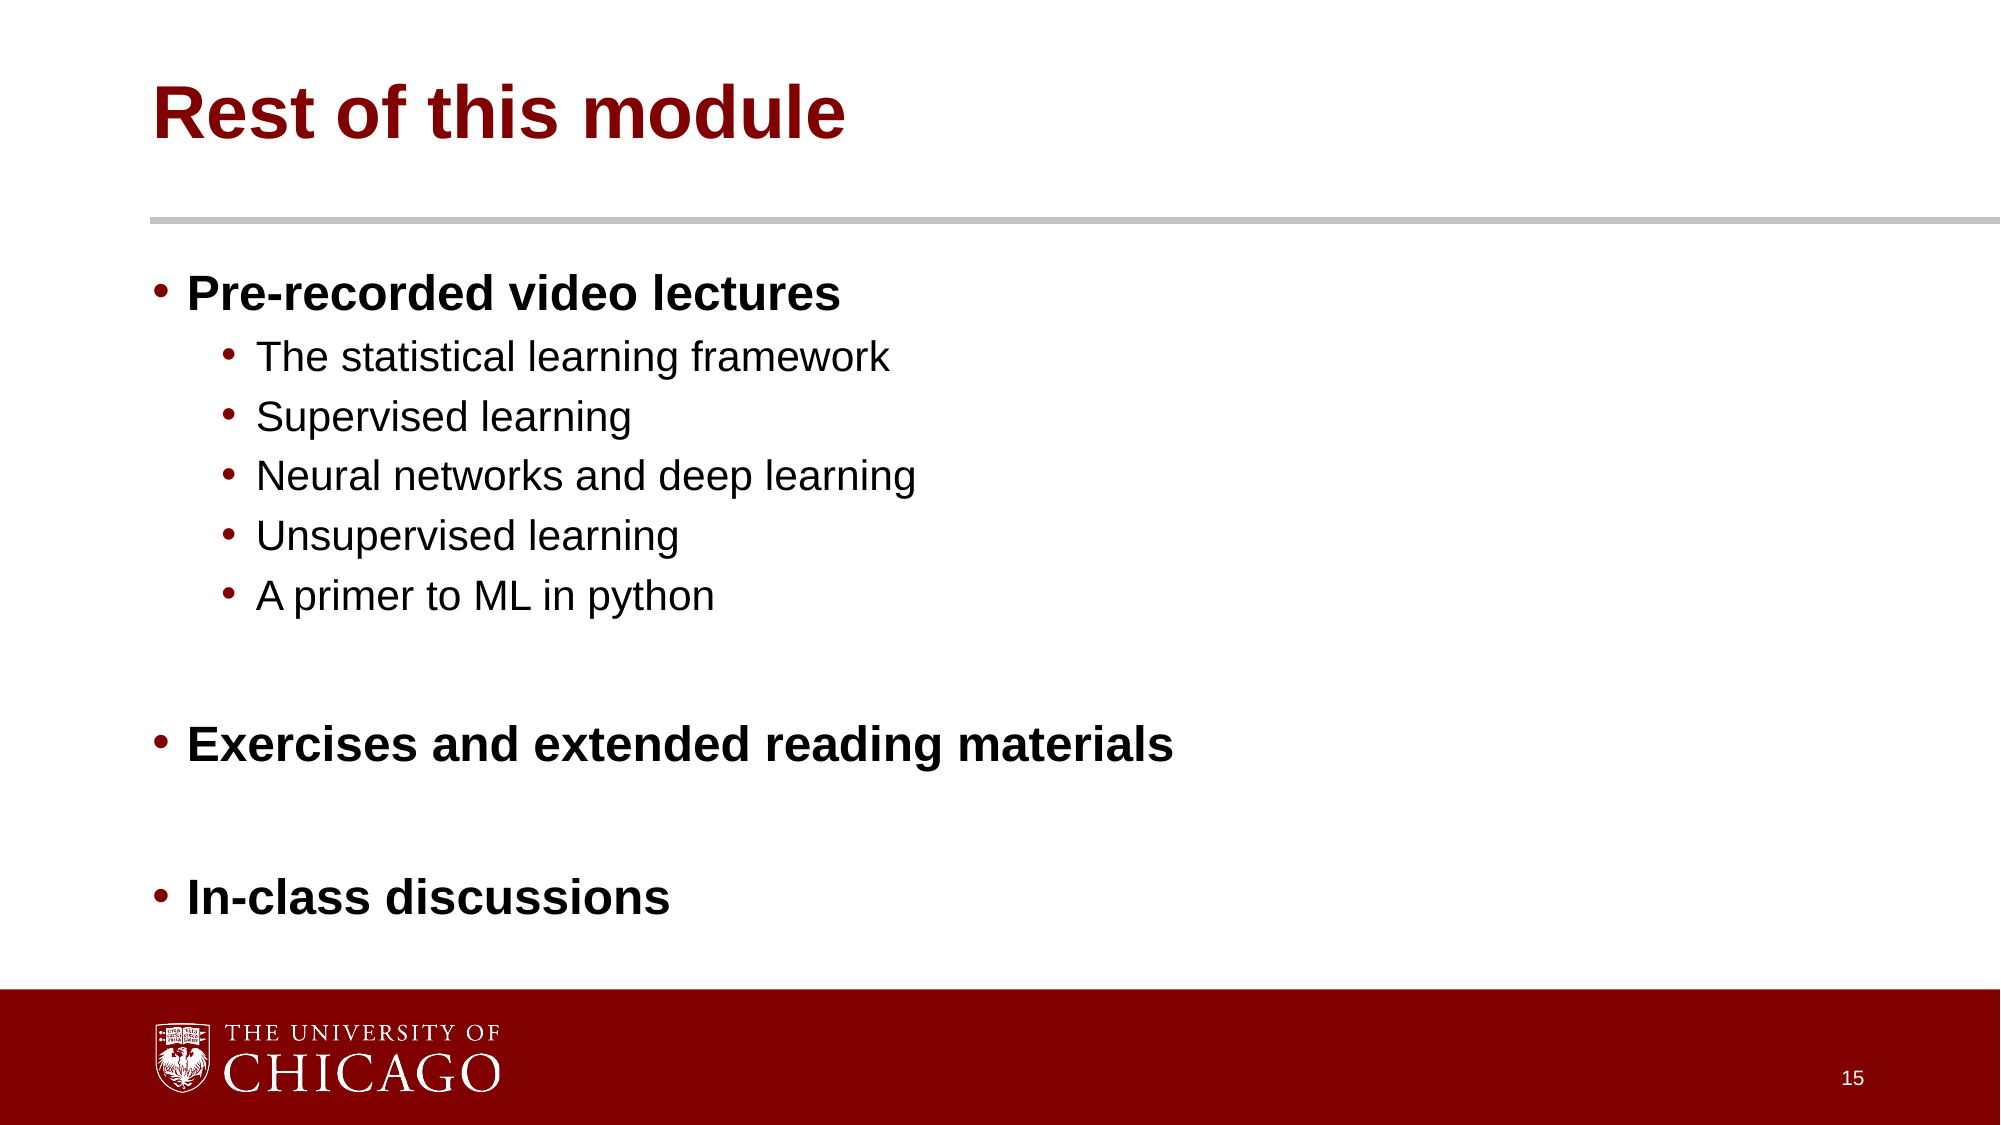

# Rest of this module
Pre-recorded video lectures
The statistical learning framework
Supervised learning
Neural networks and deep learning
Unsupervised learning
A primer to ML in python

Exercises and extended reading materials

In-class discussions

15